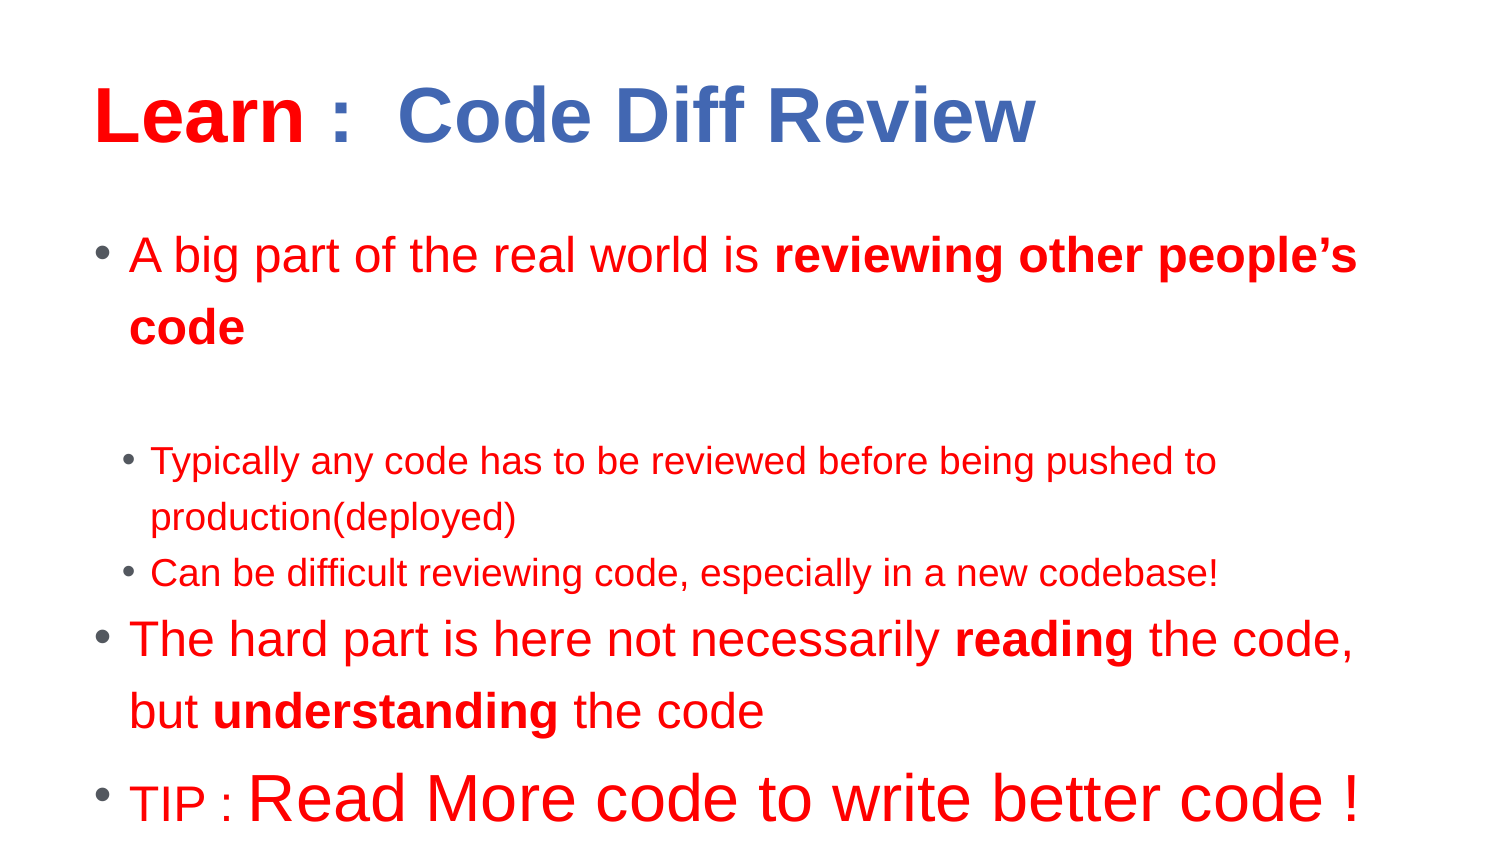

# Learn :  Code Diff Review
A big part of the real world is reviewing other people’s code

Typically any code has to be reviewed before being pushed to production(deployed)
Can be difficult reviewing code, especially in a new codebase!
The hard part is here not necessarily reading the code, but understanding the code
TIP : Read More code to write better code !